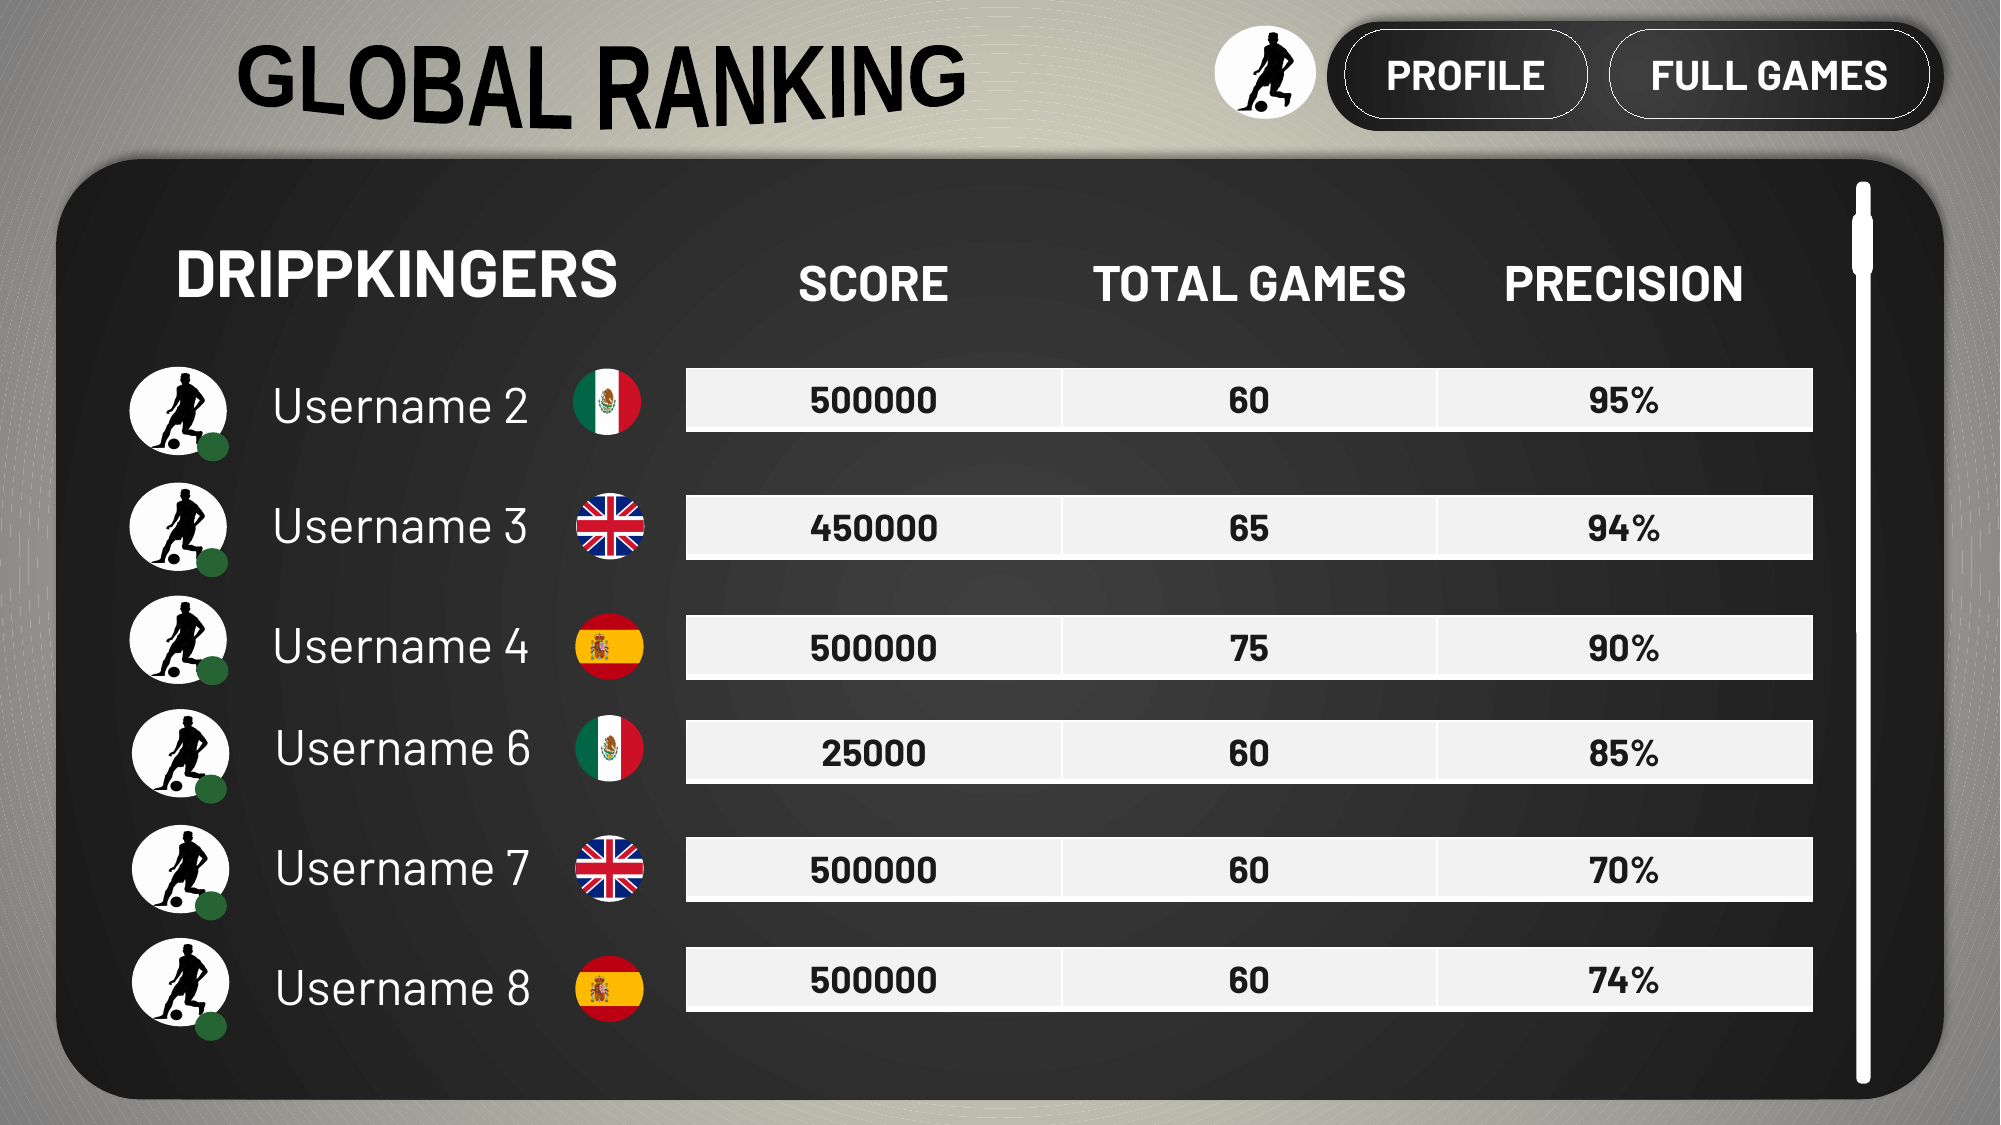

PROFILE
FULL GAMES

GLOBAL RANKING

DRIPPKINGERS
| SCORE | TOTAL GAMES | PRECISION |
| --- | --- | --- |
Username 2

Username 3

Username 4

| 500000 | 60 | 95% |
| --- | --- | --- |

| 450000 | 65 | 94% |
| --- | --- | --- |

| 500000 | 75 | 90% |
| --- | --- | --- |

Username 6

Username 7

Username 8

| 25000 | 60 | 85% |
| --- | --- | --- |

| 500000 | 60 | 70% |
| --- | --- | --- |

| 500000 | 60 | 74% |
| --- | --- | --- |